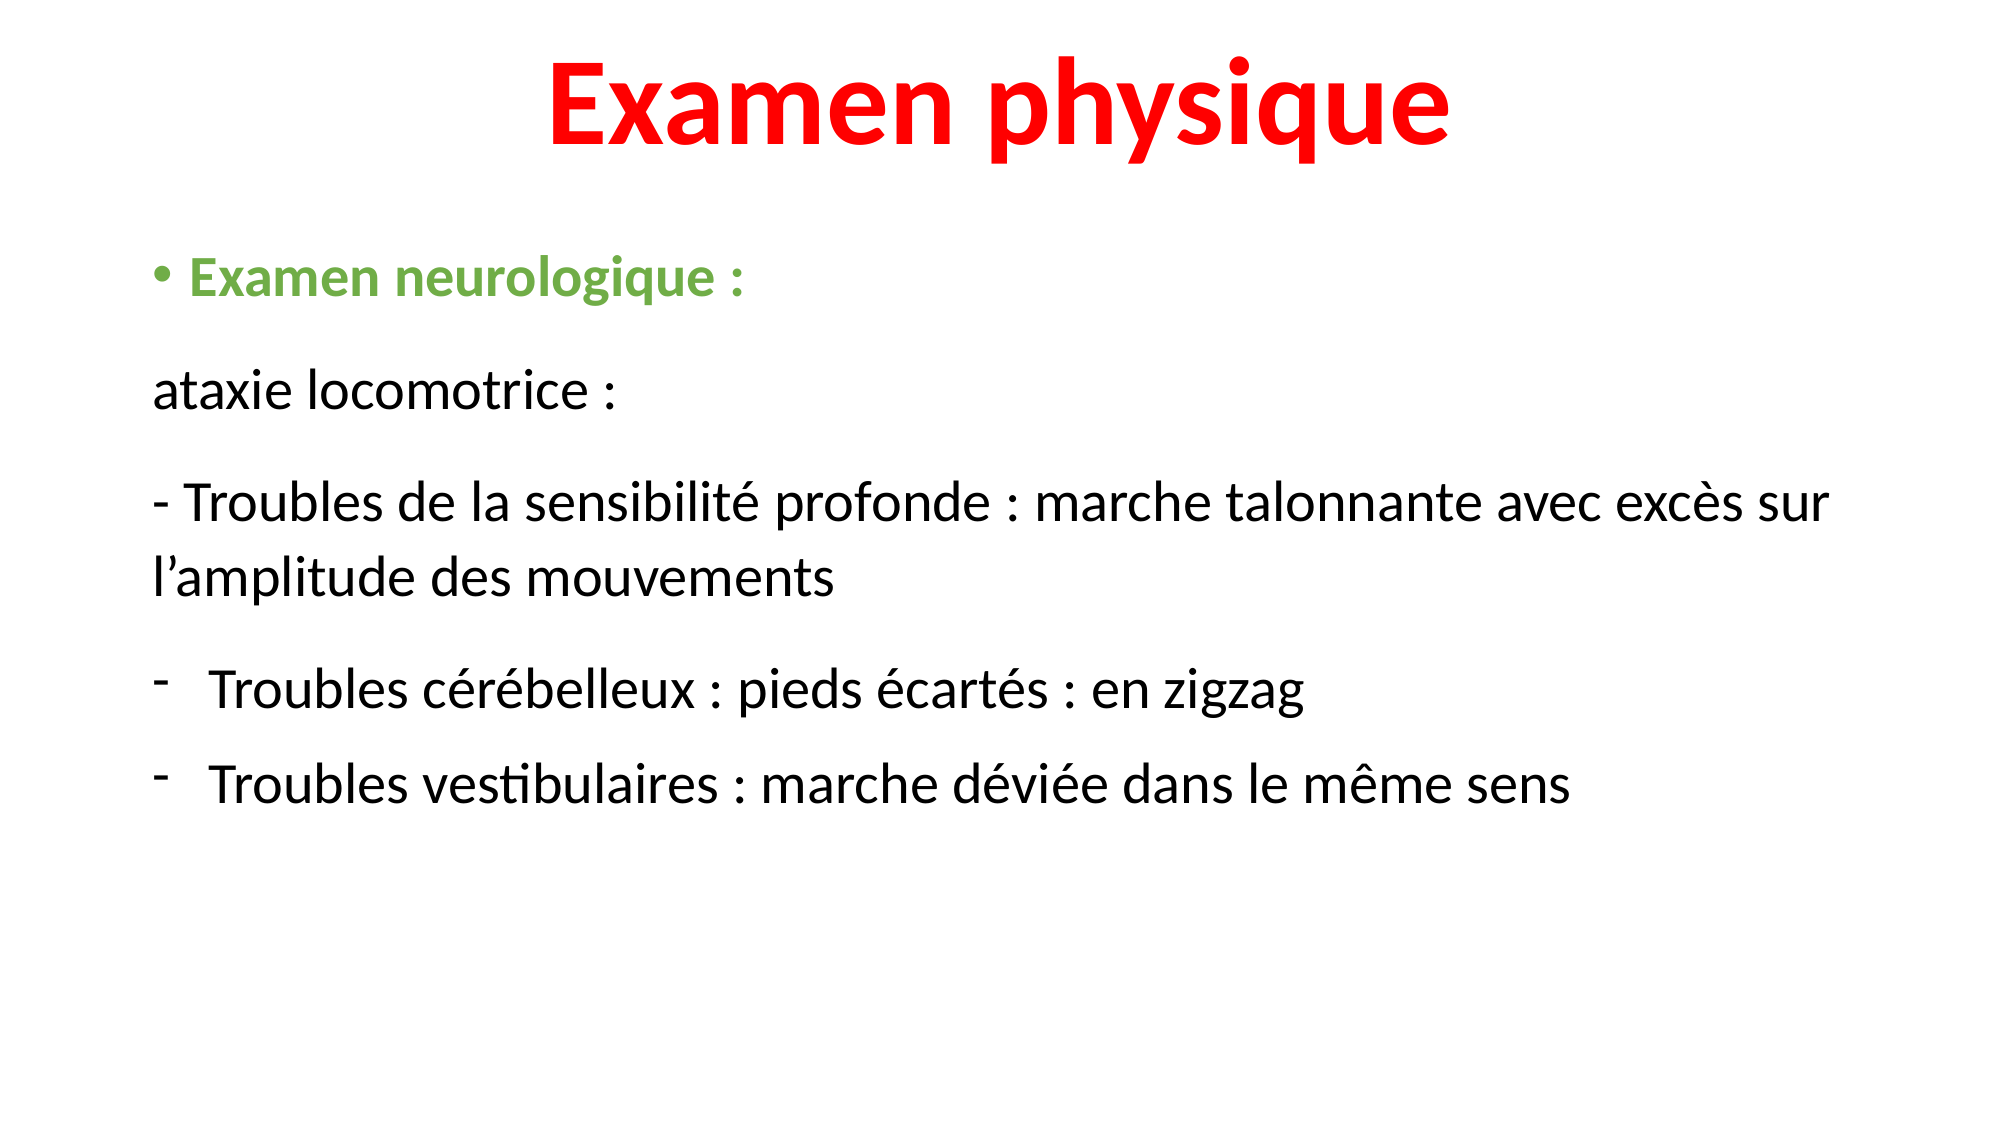

# Examen physique
Examen neurologique :
ataxie locomotrice :
- Troubles de la sensibilité profonde : marche talonnante avec excès sur l’amplitude des mouvements
Troubles cérébelleux : pieds écartés : en zigzag
Troubles vestibulaires : marche déviée dans le même sens